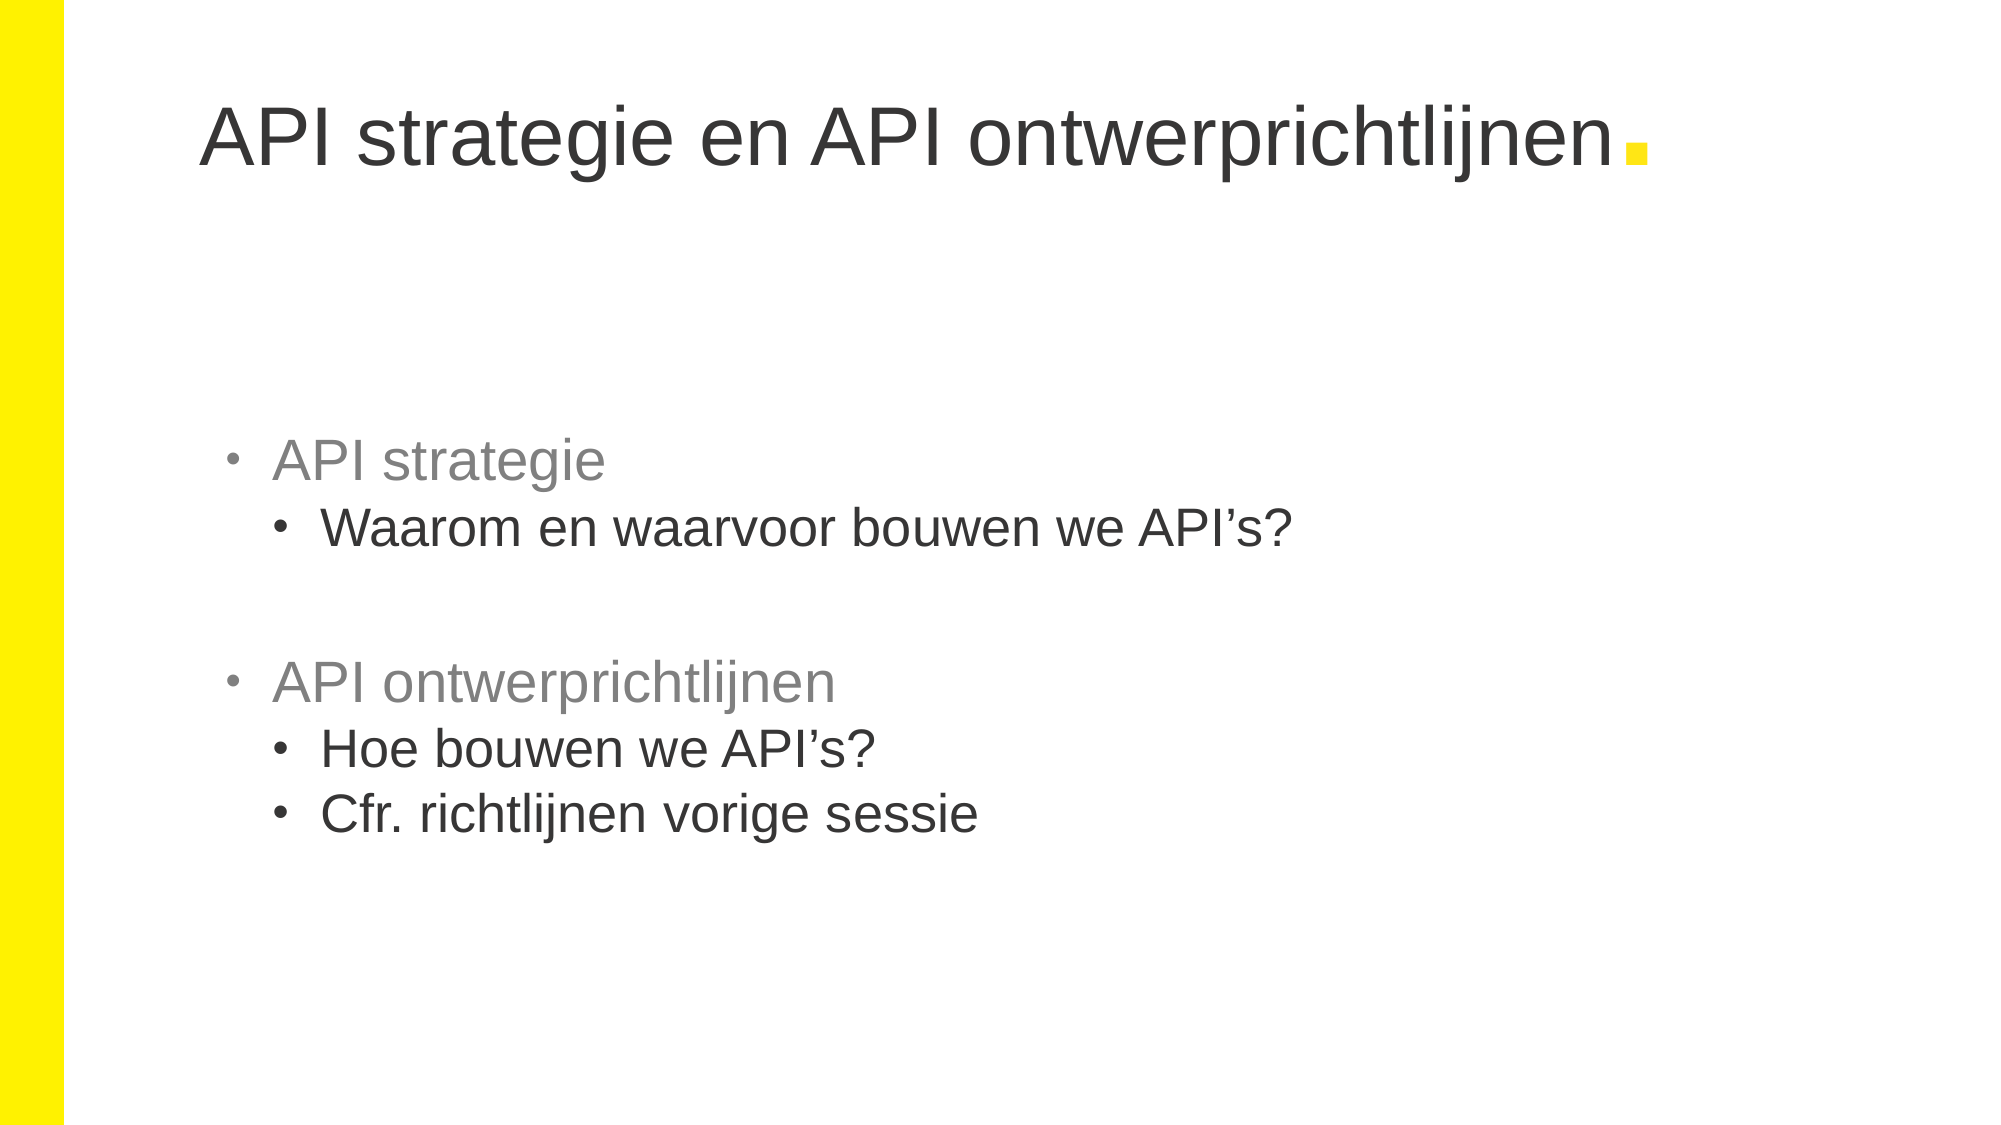

# API strategie en API ontwerprichtlijnen.

API strategie
Waarom en waarvoor bouwen we API’s?

API ontwerprichtlijnen
Hoe bouwen we API’s?
Cfr. richtlijnen vorige sessie